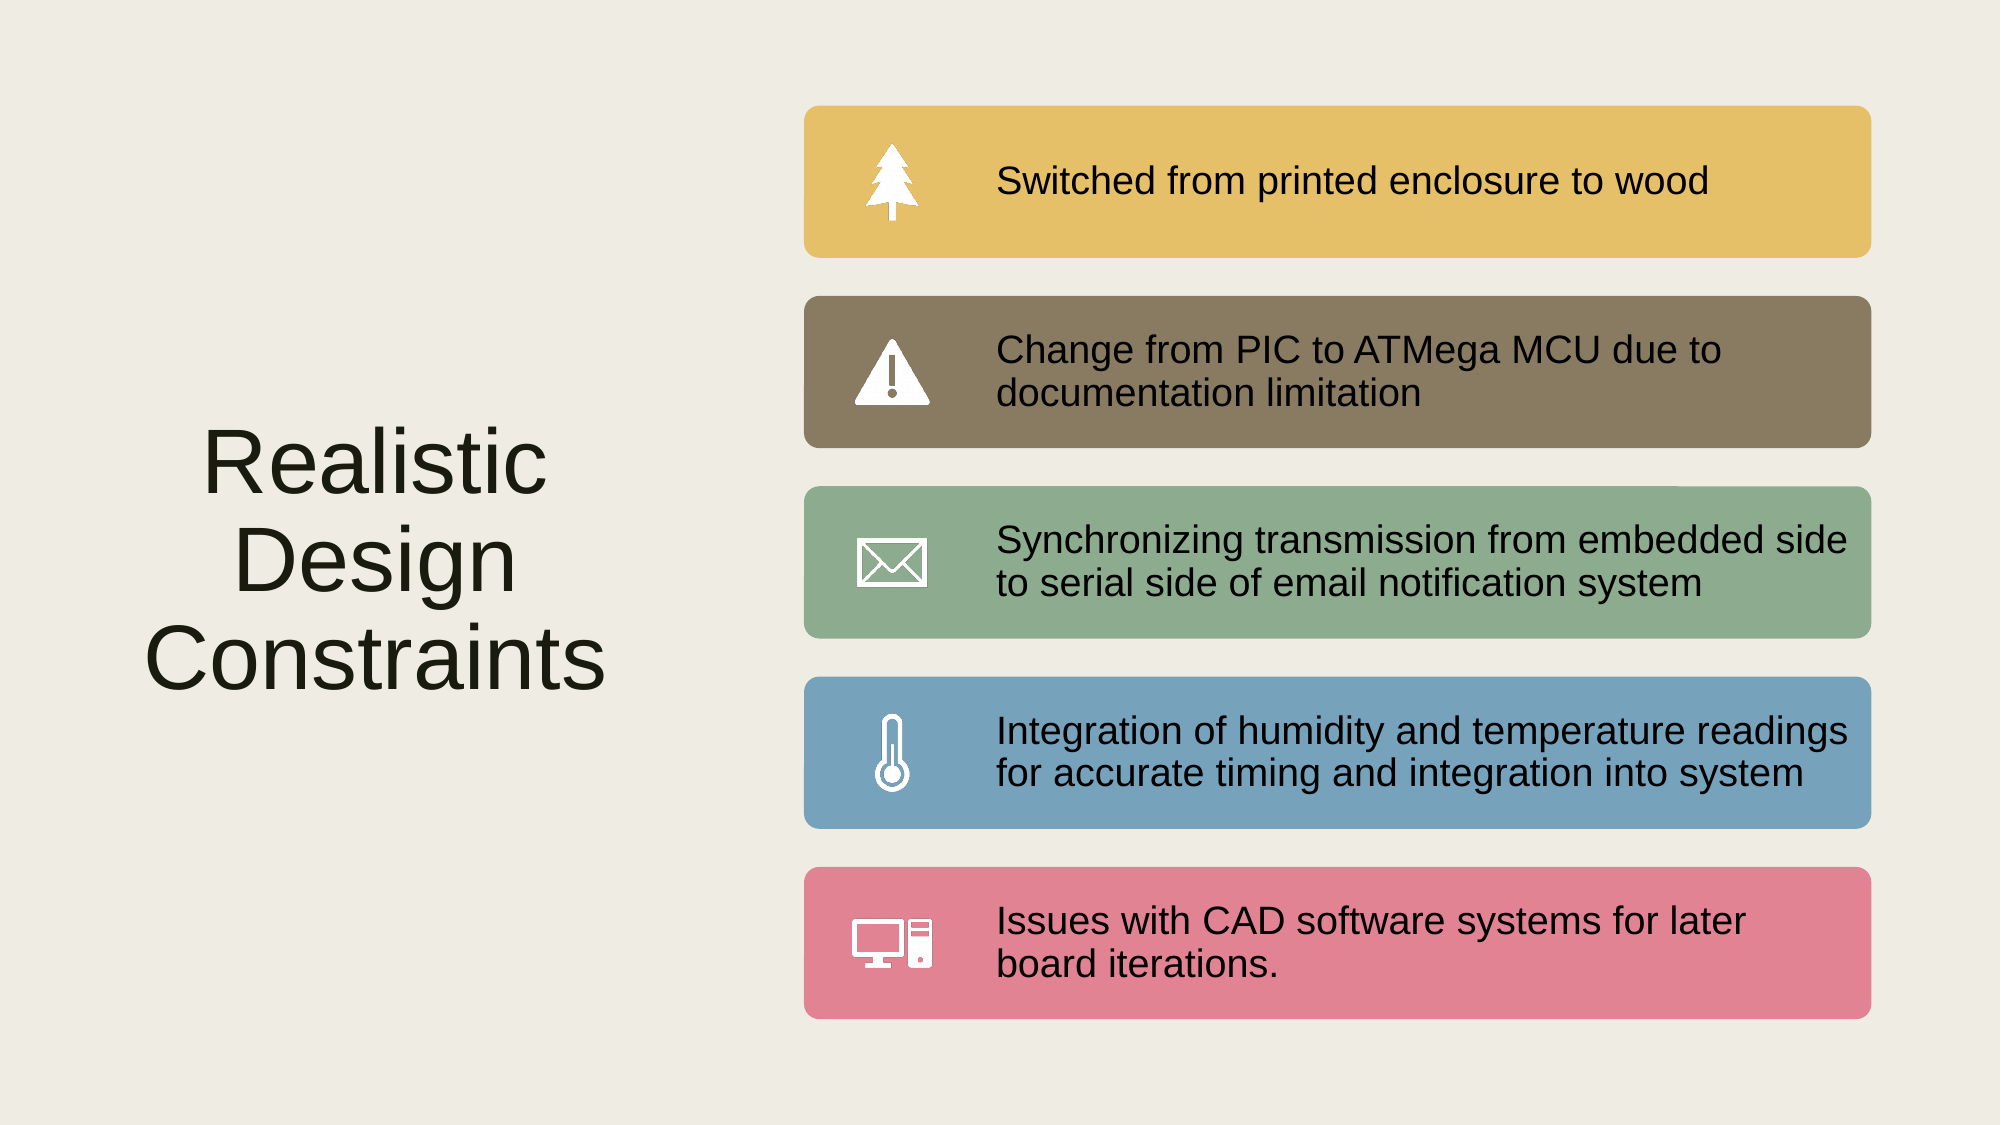

# Realistic Design Constraints
Switched from printed enclosure to wood
Change from PIC to ATMega MCU due to documentation limitation
Synchronizing transmission from embedded side to serial side of email notification system
Integration of humidity and temperature readings for accurate timing and integration into system
Issues with CAD software systems for later board iterations.